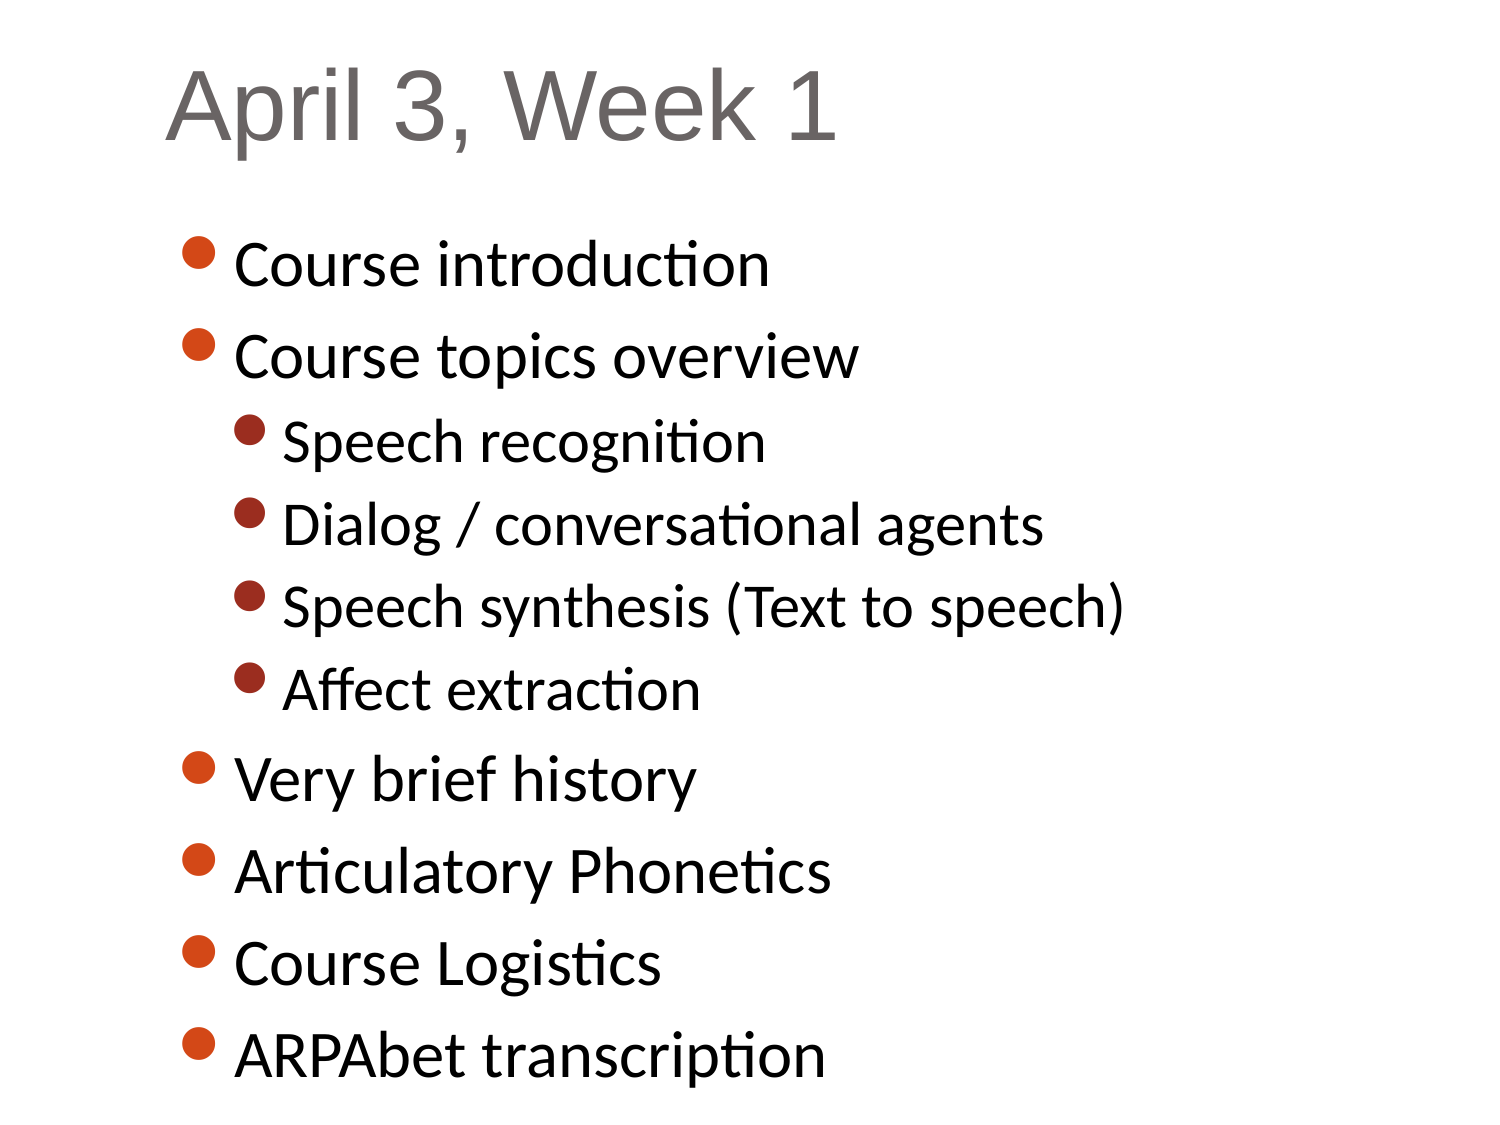

# April 3, Week 1
Course introduction
Course topics overview
Speech recognition
Dialog / conversational agents
Speech synthesis (Text to speech)
Affect extraction
Very brief history
Articulatory Phonetics
Course Logistics
ARPAbet transcription